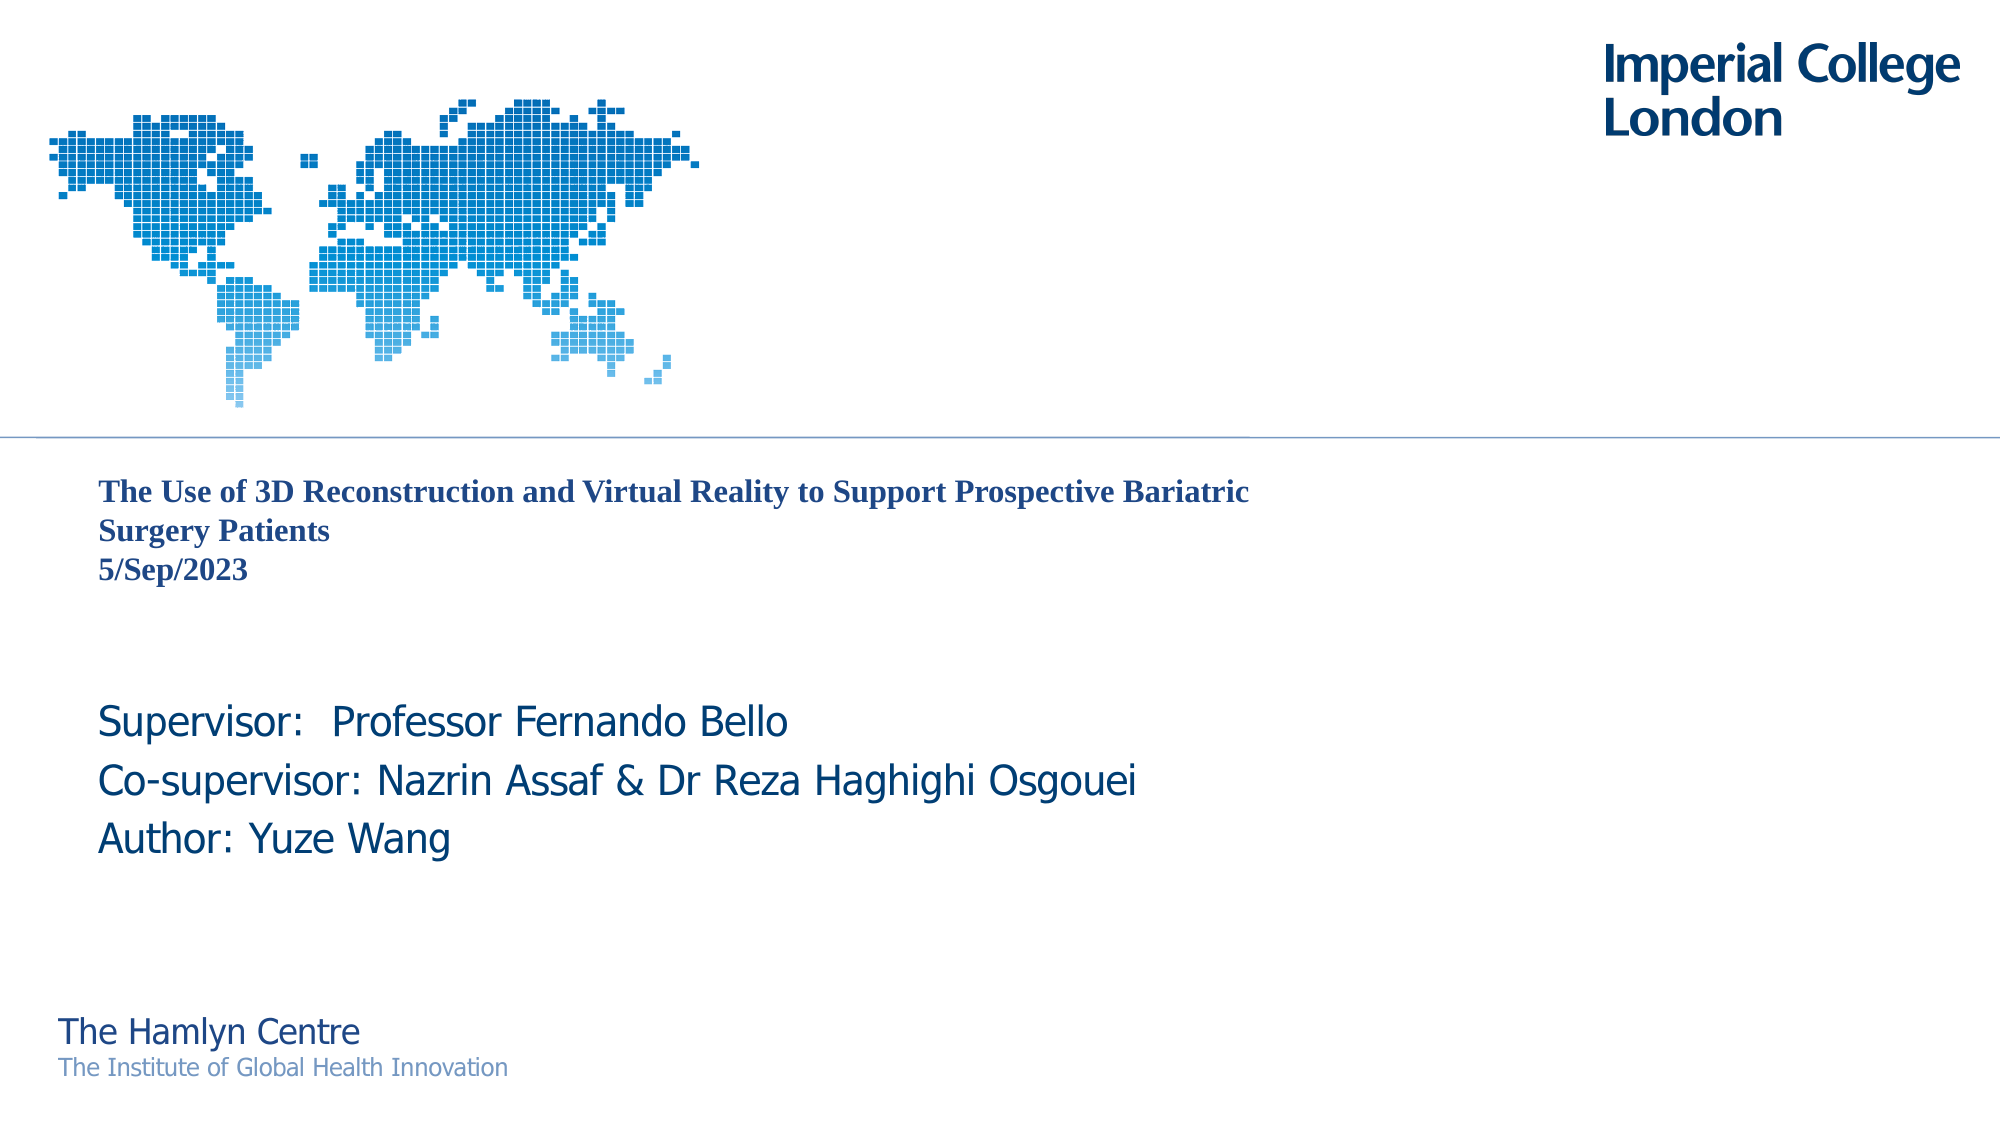

# The Use of 3D Reconstruction and Virtual Reality to Support Prospective Bariatric Surgery Patients 5/Sep/2023

Supervisor:  Professor Fernando Bello
Co-supervisor: Nazrin Assaf & Dr Reza Haghighi Osgouei
Author: Yuze Wang